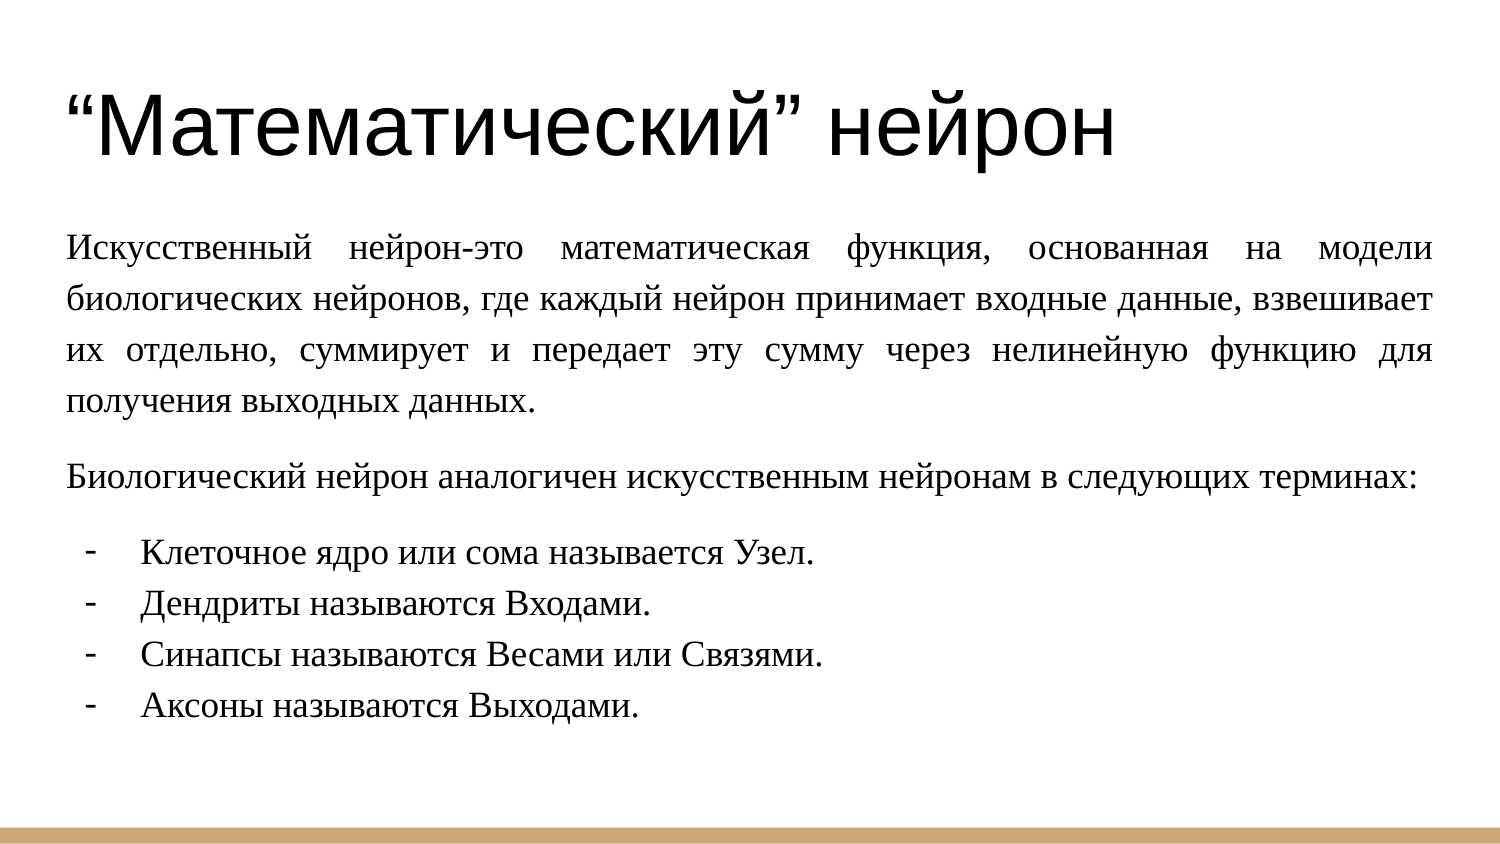

# “Математический” нейрон
Искусственный нейрон-это математическая функция, основанная на модели биологических нейронов, где каждый нейрон принимает входные данные, взвешивает их отдельно, суммирует и передает эту сумму через нелинейную функцию для получения выходных данных.
​Биологический нейрон аналогичен искусственным нейронам в следующих терминах:​
Клеточное ядро или сома называется Узел.​
Дендриты называются Входами.​
Синапсы называются Весами или Связями.​
Аксоны называются Выходами.​​